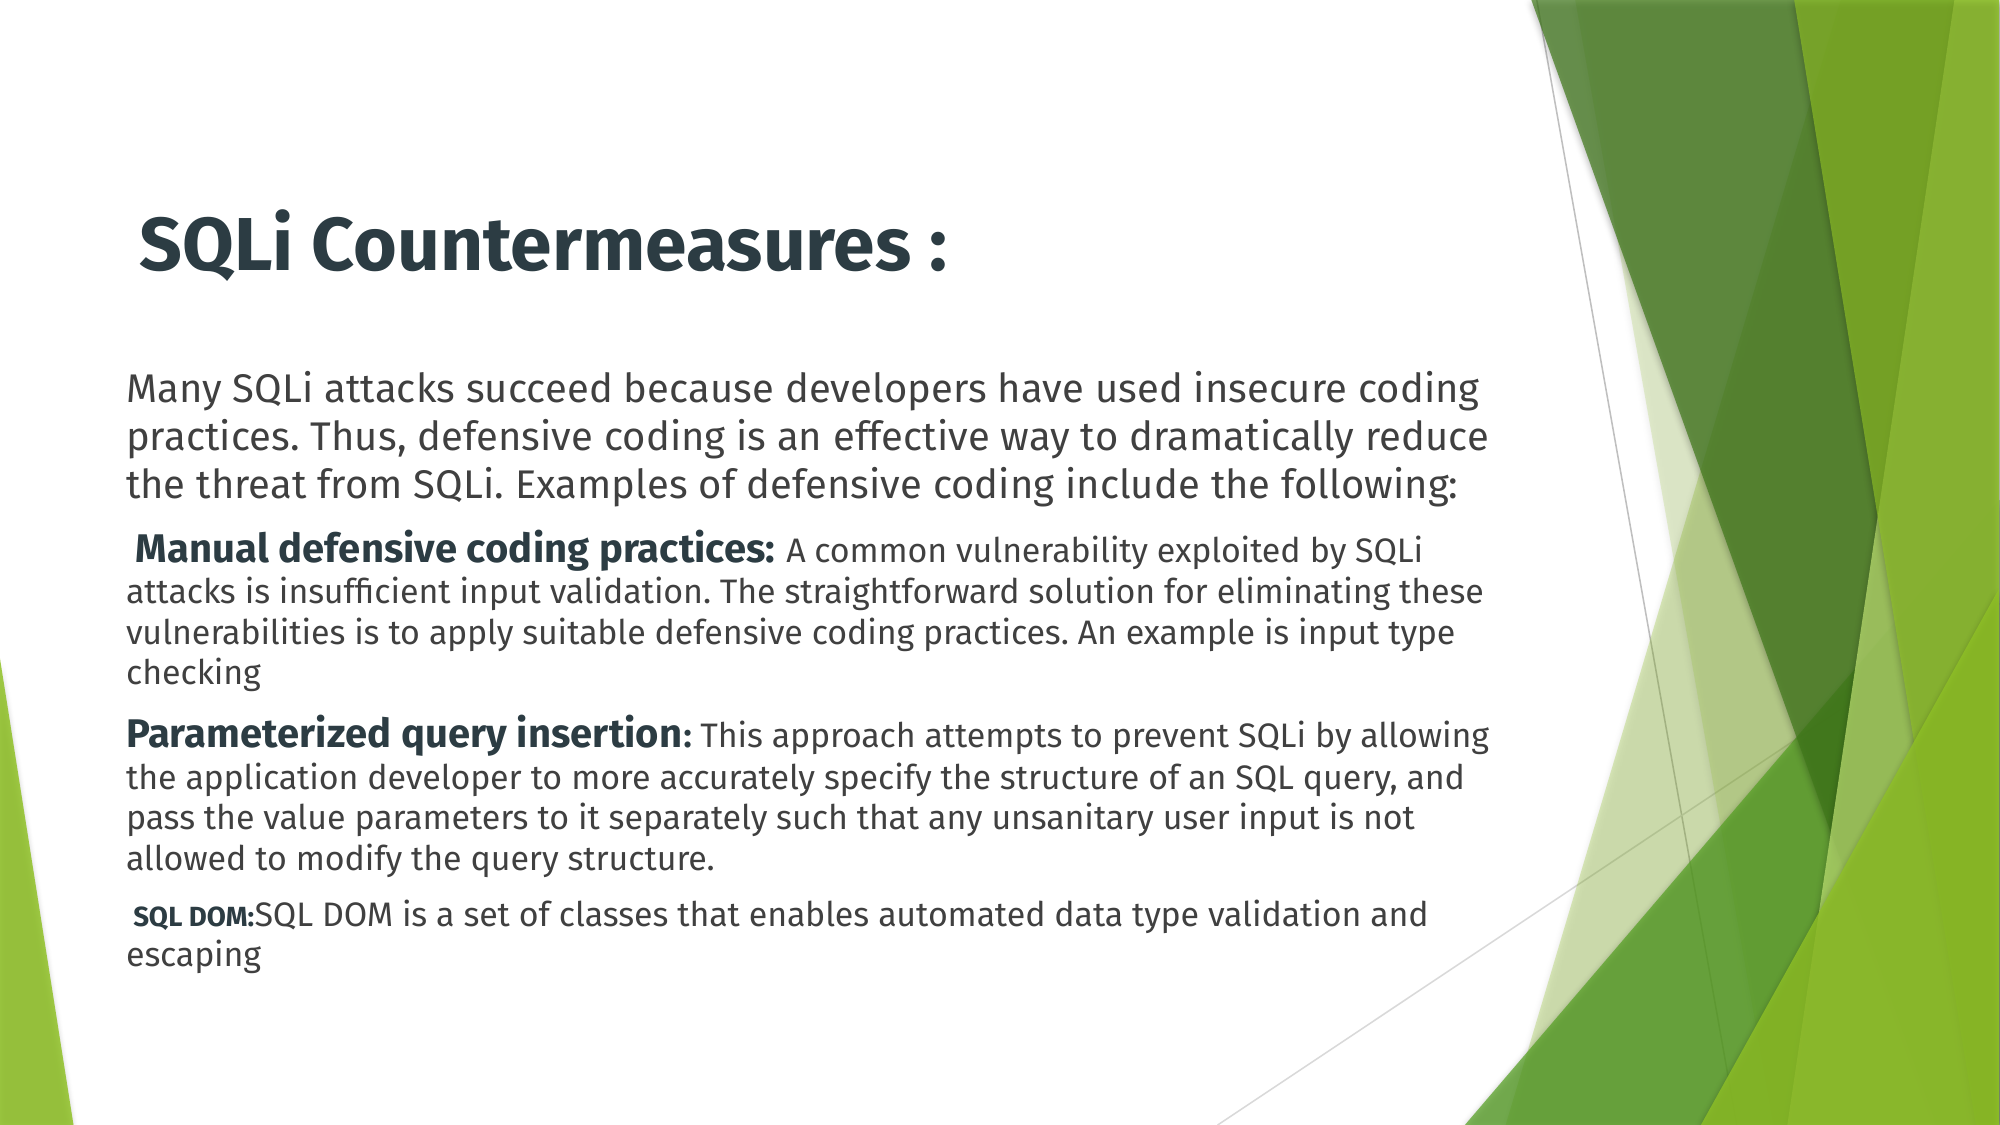

# SQLi Countermeasures :
Many SQLi attacks succeed because developers have used insecure coding practices. Thus, defensive coding is an effective way to dramatically reduce the threat from SQLi. Examples of defensive coding include the following:
 Manual defensive coding practices: A common vulnerability exploited by SQLi attacks is insufficient input validation. The straightforward solution for eliminating these vulnerabilities is to apply suitable defensive coding practices. An example is input type checking
Parameterized query insertion: This approach attempts to prevent SQLi by allowing the application developer to more accurately specify the structure of an SQL query, and pass the value parameters to it separately such that any unsanitary user input is not allowed to modify the query structure.
 SQL DOM:SQL DOM is a set of classes that enables automated data type validation and escaping